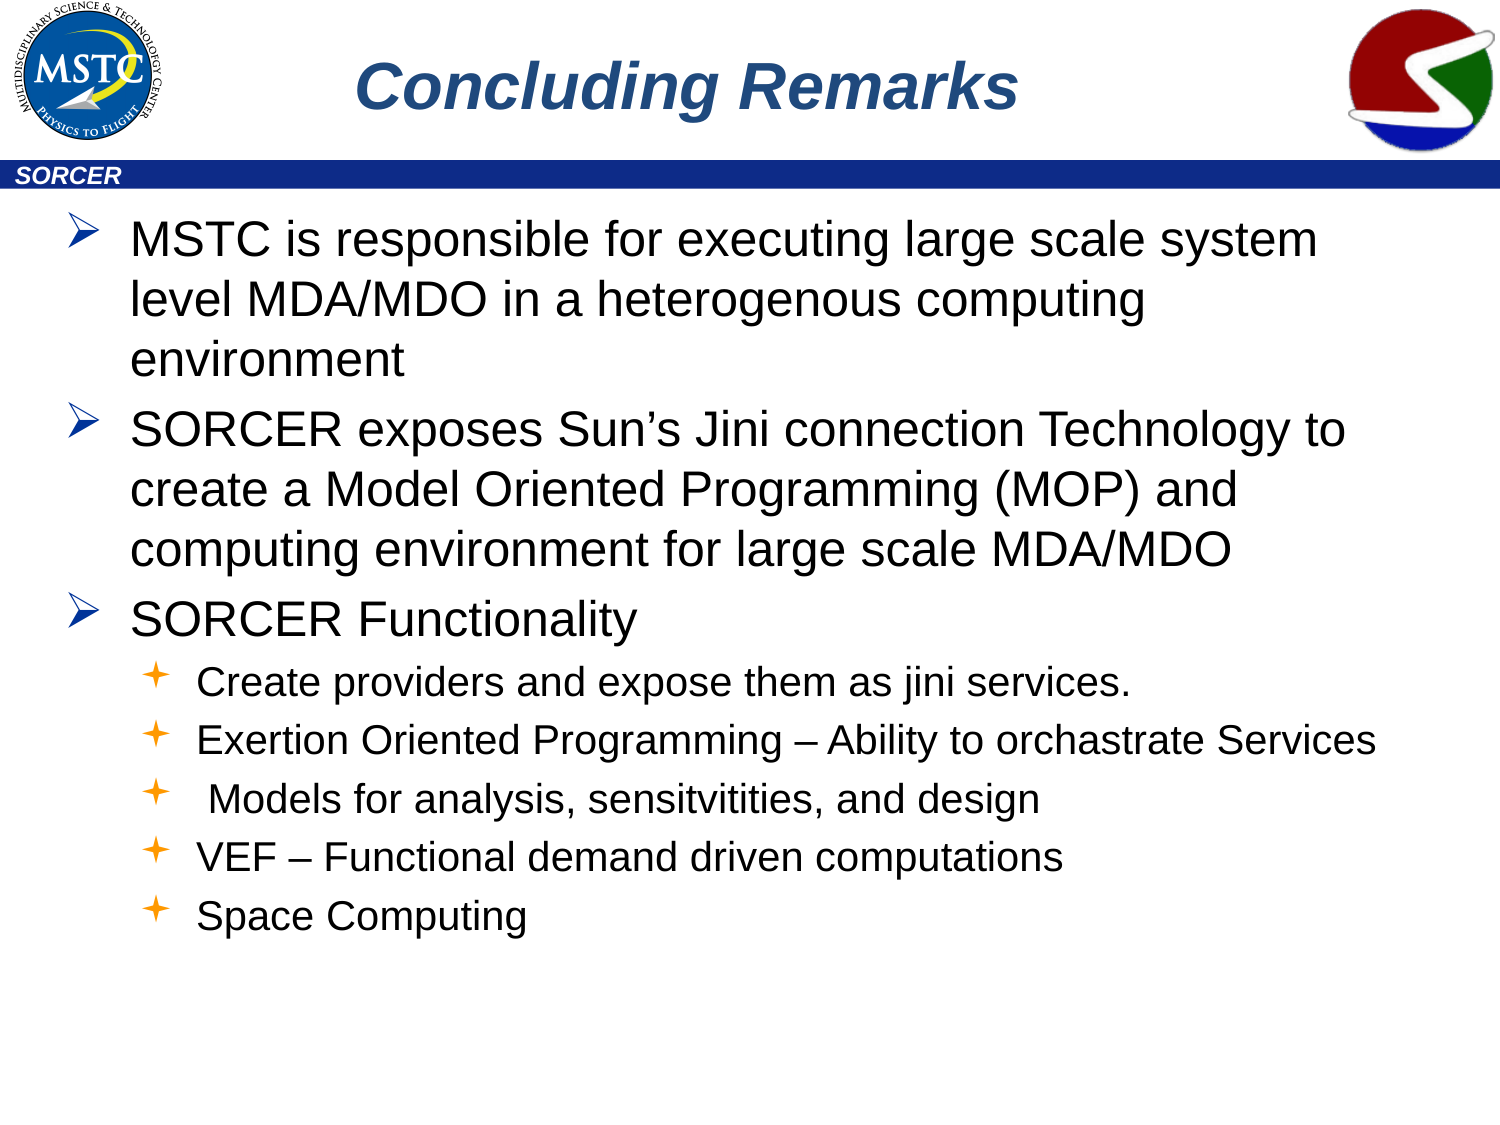

# Concluding Remarks
MSTC is responsible for executing large scale system level MDA/MDO in a heterogenous computing environment
SORCER exposes Sun’s Jini connection Technology to create a Model Oriented Programming (MOP) and computing environment for large scale MDA/MDO
SORCER Functionality
Create providers and expose them as jini services.
Exertion Oriented Programming – Ability to orchastrate Services
 Models for analysis, sensitvitities, and design
VEF – Functional demand driven computations
Space Computing